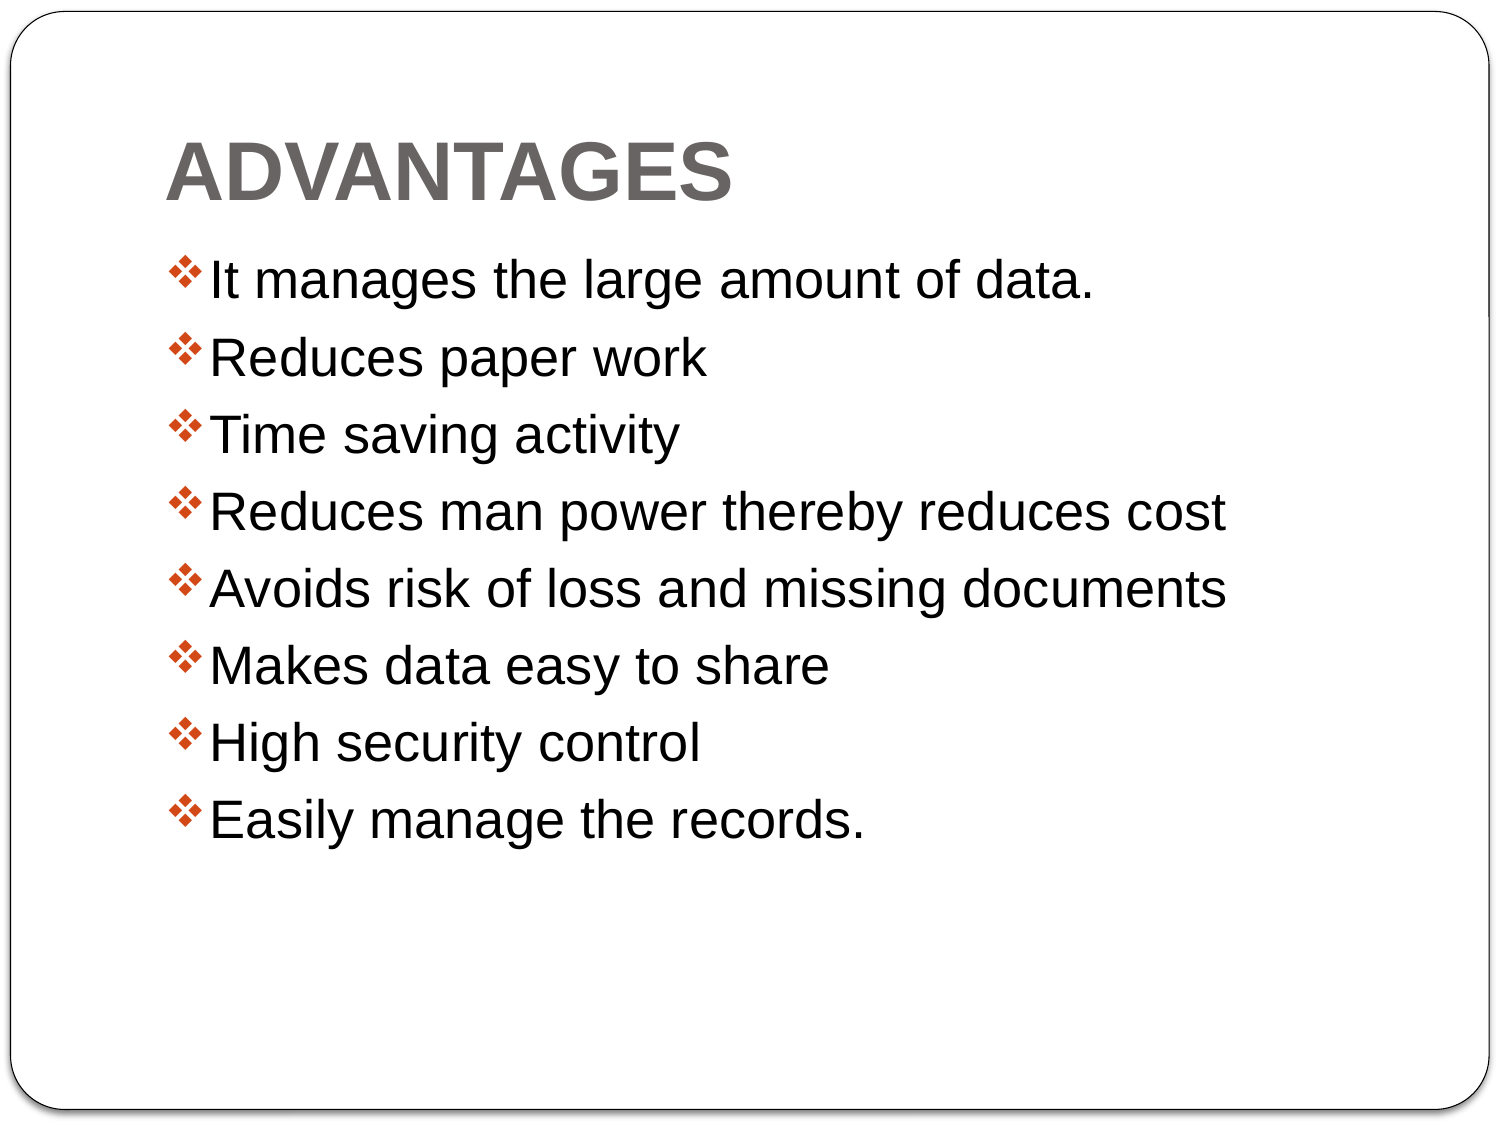

# ADVANTAGES
It manages the large amount of data.
Reduces paper work
Time saving activity
Reduces man power thereby reduces cost
Avoids risk of loss and missing documents
Makes data easy to share
High security control
Easily manage the records.